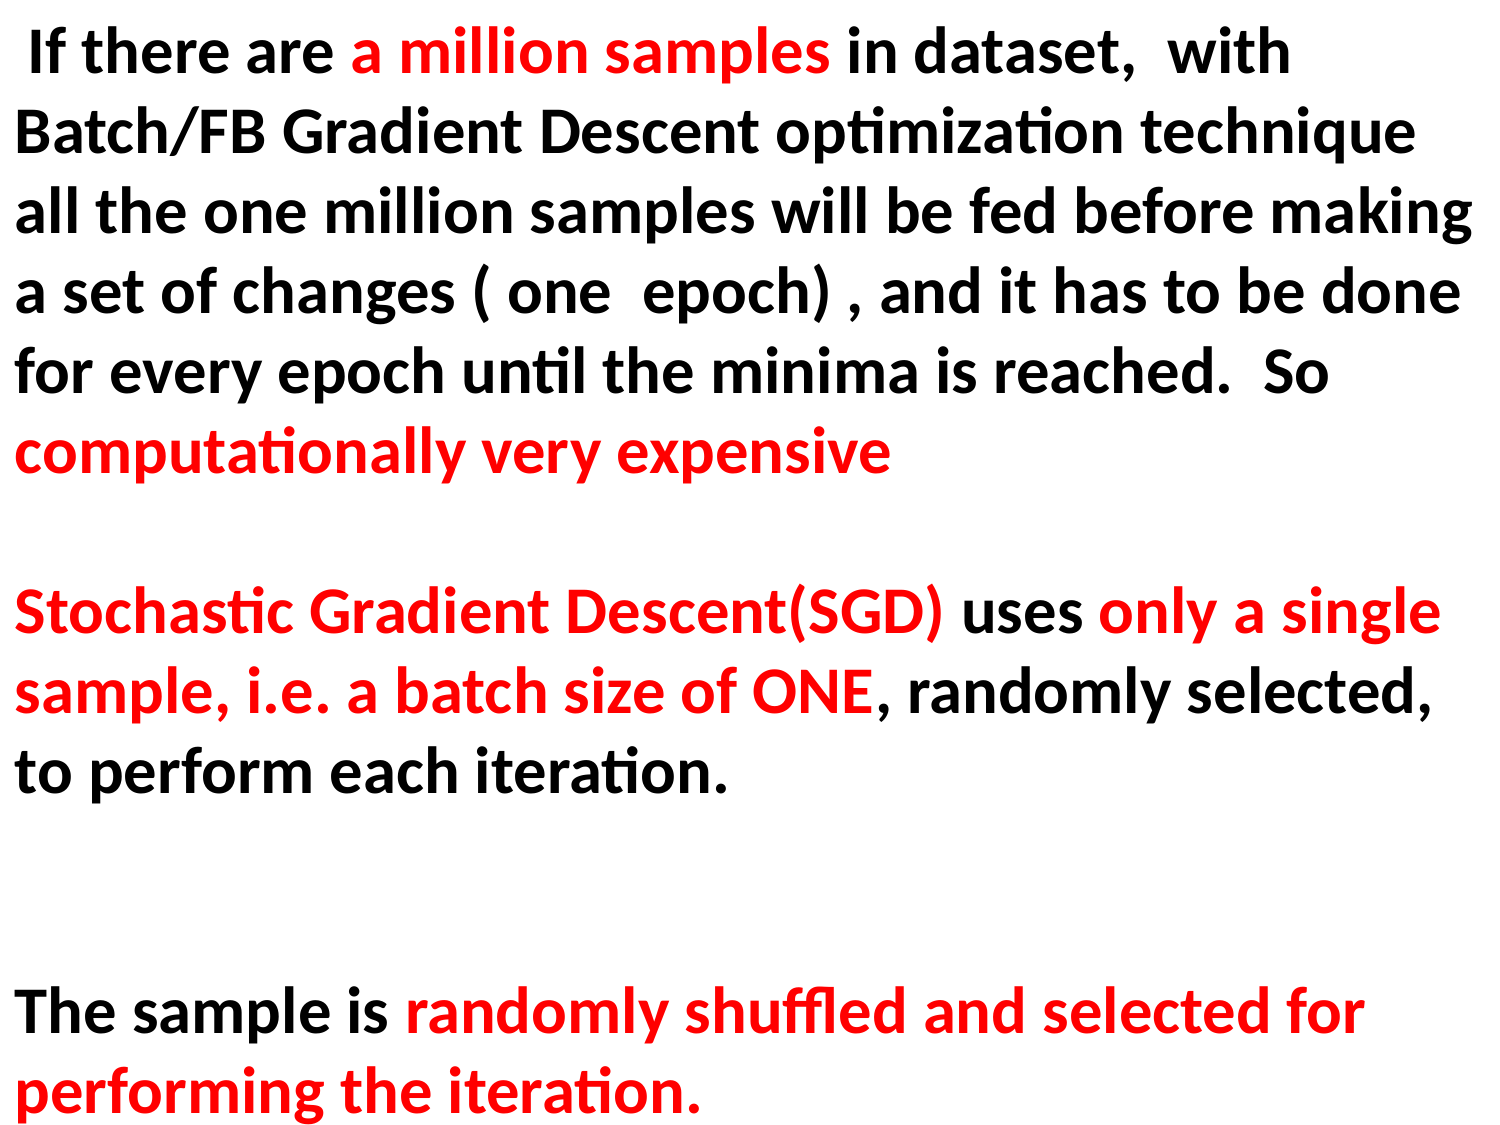

If there are a million samples in dataset,  with Batch/FB Gradient Descent optimization technique all the one million samples will be fed before making a set of changes ( one  epoch) , and it has to be done for every epoch until the minima is reached.  So computationally very expensive

Stochastic Gradient Descent(SGD) uses only a single sample, i.e. a batch size of ONE, randomly selected, to perform each iteration.

The sample is randomly shuffled and selected for performing the iteration.